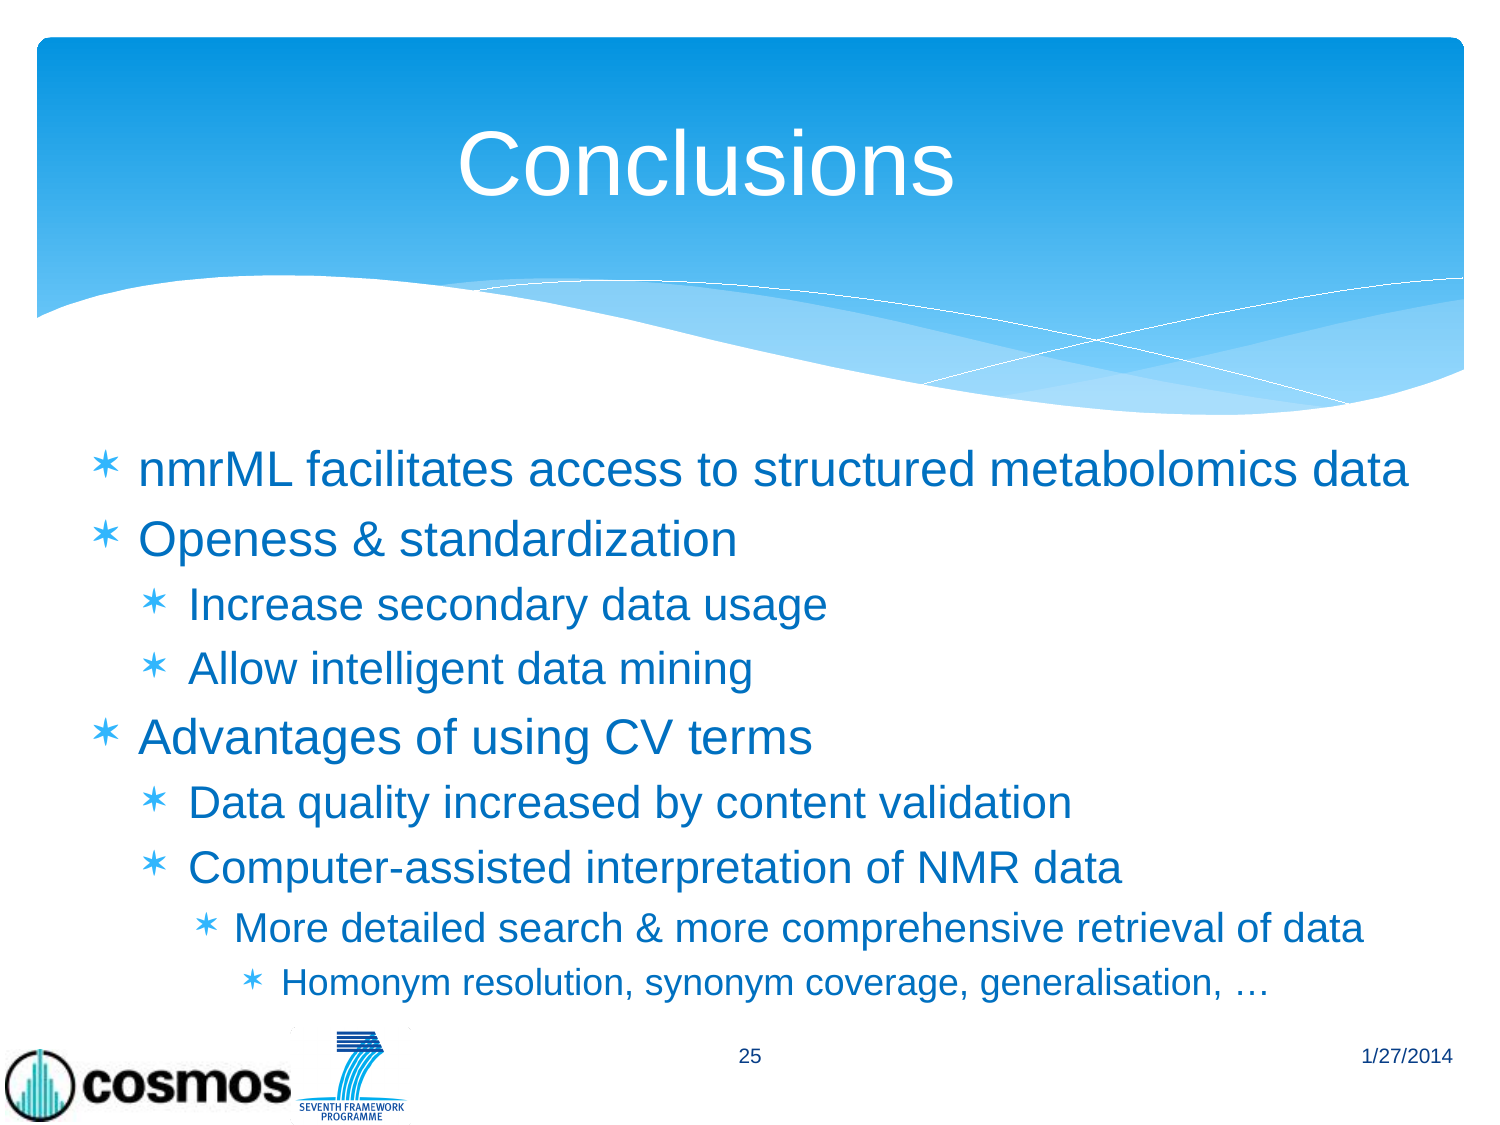

# Conclusions
nmrML facilitates access to structured metabolomics data
Openess & standardization
Increase secondary data usage
Allow intelligent data mining
Advantages of using CV terms
Data quality increased by content validation
Computer-assisted interpretation of NMR data
More detailed search & more comprehensive retrieval of data
Homonym resolution, synonym coverage, generalisation, …

25

1/27/2014